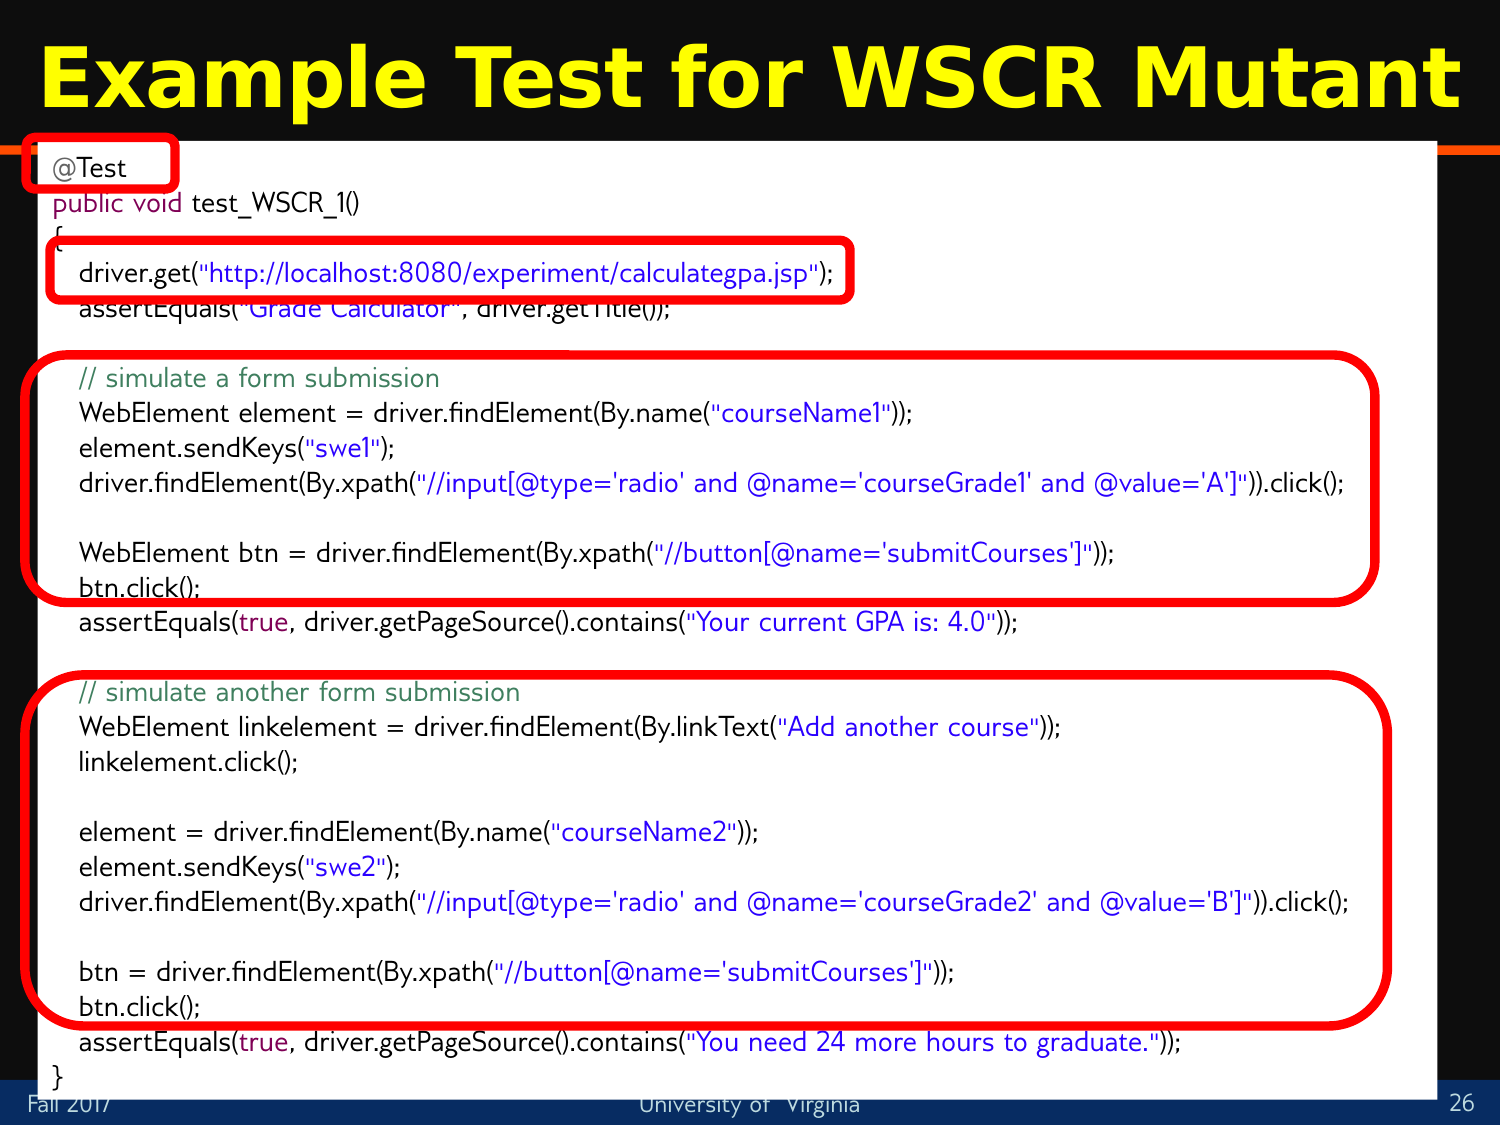

# Example Test for WSCR Mutant

@Test
public void test_WSCR_1()
{
   driver.get("http://localhost:8080/experiment/calculategpa.jsp");
   assertEquals("Grade Calculator", driver.getTitle());

   // simulate a form submission
   WebElement element = driver.findElement(By.name("courseName1"));
   element.sendKeys("swe1");
   driver.findElement(By.xpath("//input[@type='radio' and @name='courseGrade1' and @value='A']")).click();

   WebElement btn = driver.findElement(By.xpath("//button[@name='submitCourses']"));
   btn.click();
   assertEquals(true, driver.getPageSource().contains("Your current GPA is: 4.0"));
   // simulate another form submission
   WebElement linkelement = driver.findElement(By.linkText("Add another course"));
   linkelement.click();

   element = driver.findElement(By.name("courseName2"));
   element.sendKeys("swe2");
   driver.findElement(By.xpath("//input[@type='radio' and @name='courseGrade2' and @value='B']")).click();

   btn = driver.findElement(By.xpath("//button[@name='submitCourses']"));
   btn.click();
   assertEquals(true, driver.getPageSource().contains("You need 24 more hours to graduate."));
}